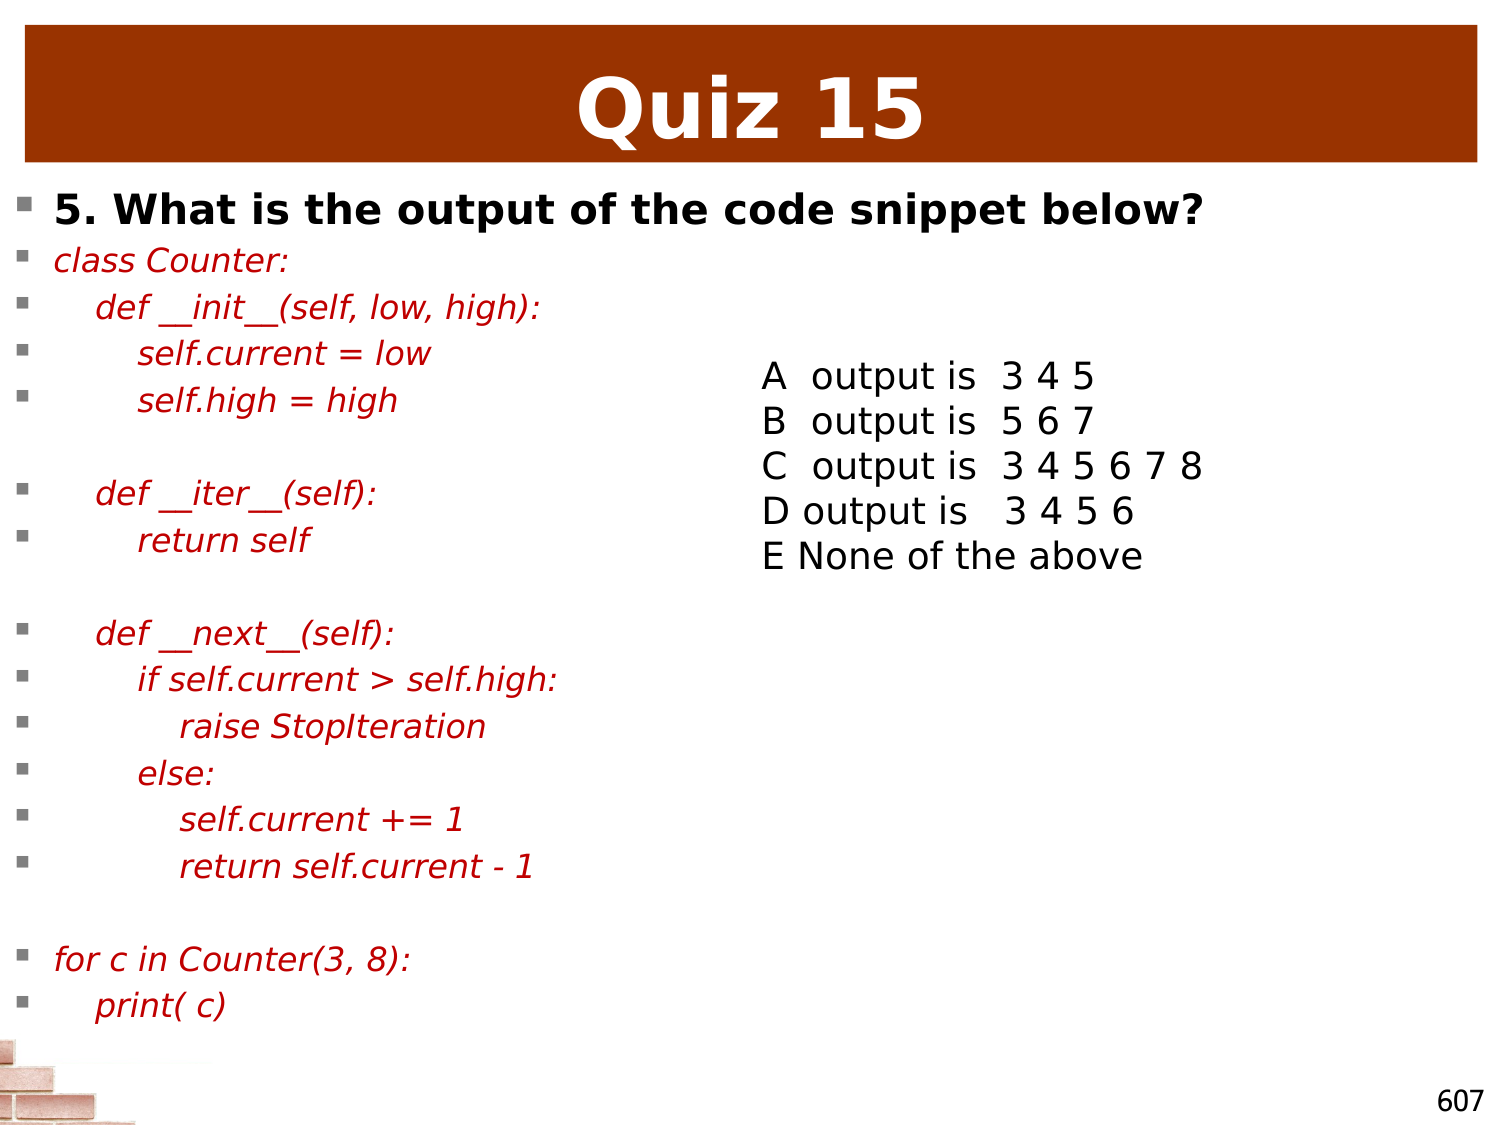

# Quiz 15
5. What is the output of the code snippet below?
class Counter:
    def __init__(self, low, high):
        self.current = low
        self.high = high

    def __iter__(self):
        return self

    def __next__(self):
        if self.current > self.high:
            raise StopIteration
        else:
            self.current += 1
            return self.current - 1

for c in Counter(3, 8):
    print( c)

A  output is  3 4 5
B  output is  5 6 7
C  output is  3 4 5 6 7 8
D output is   3 4 5 6
E None of the above
607